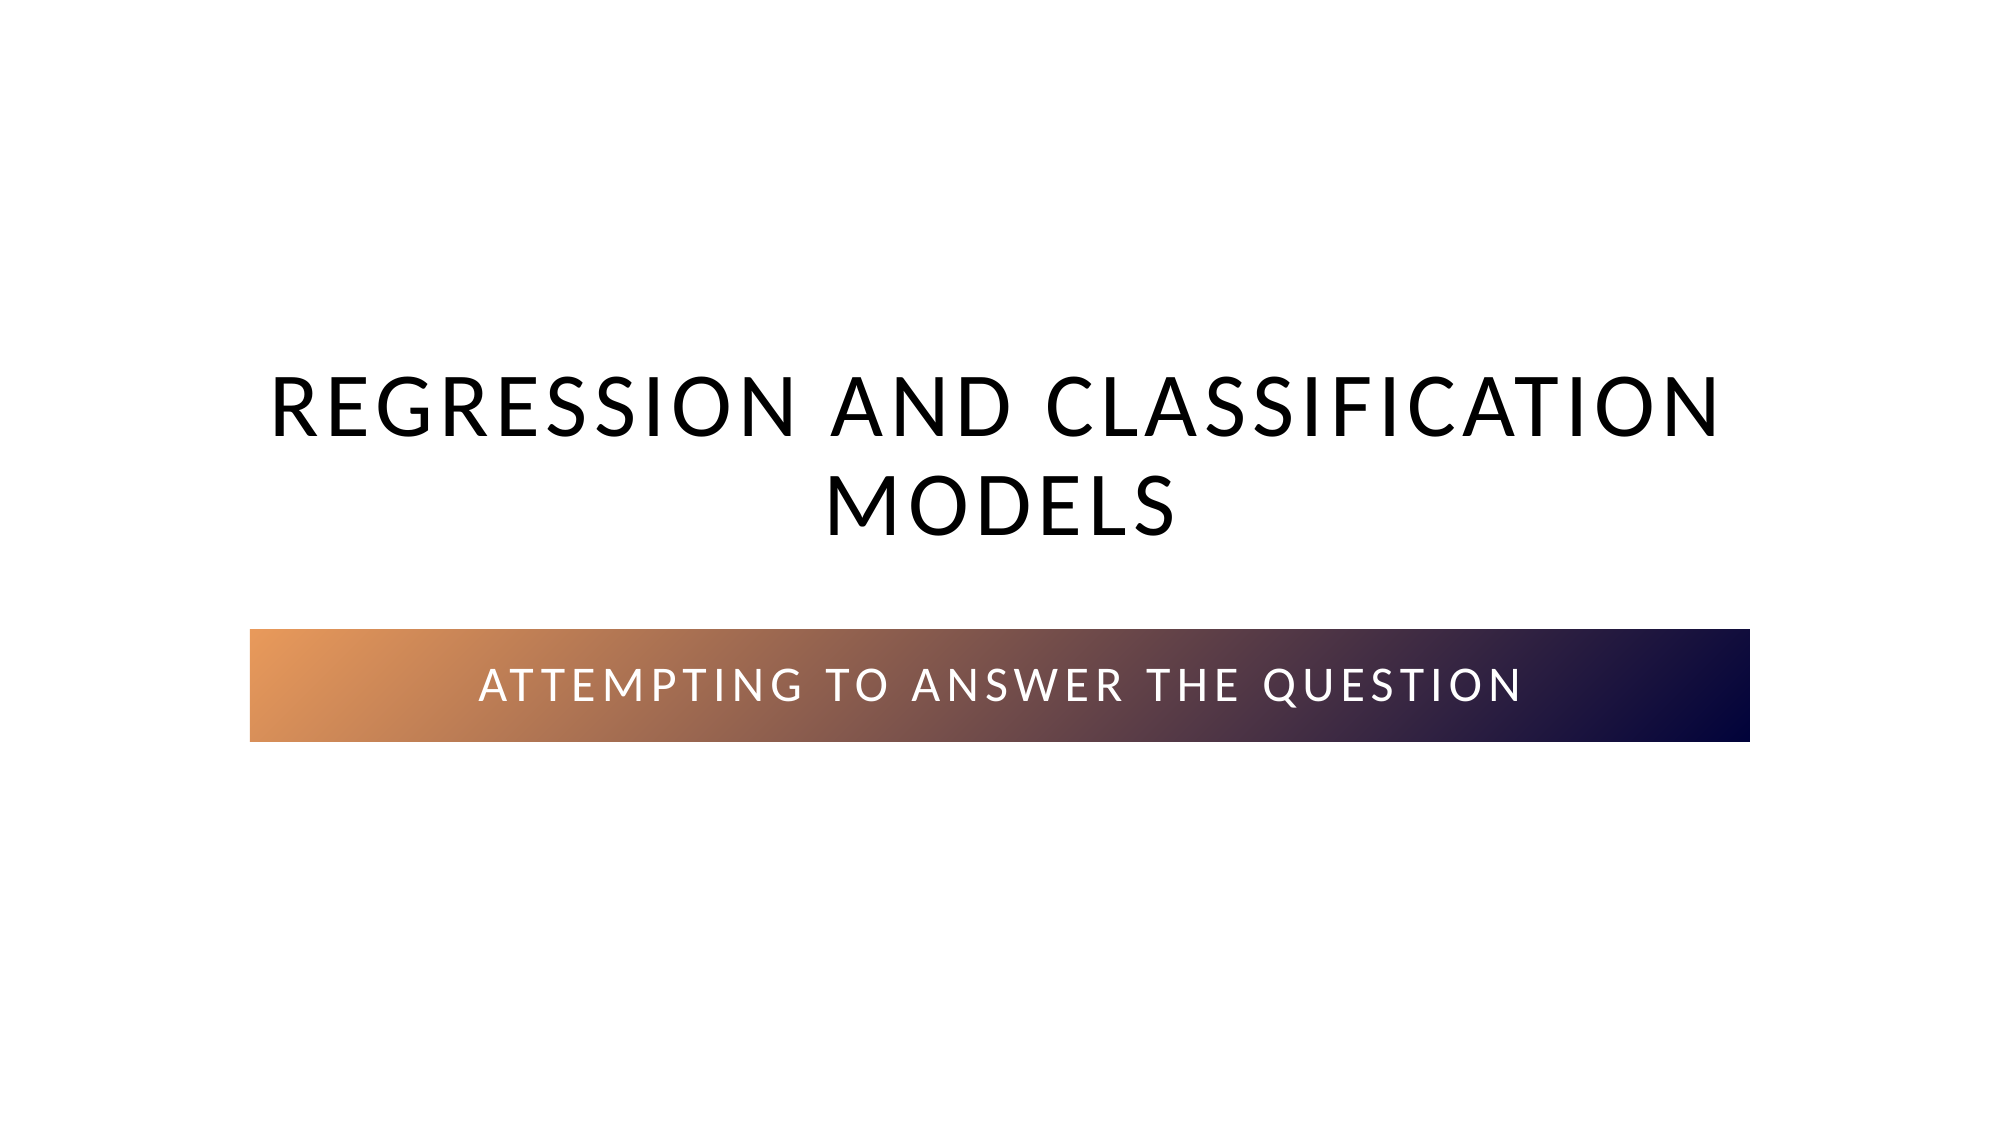

# Regression and classification models
Attempting to answer the question